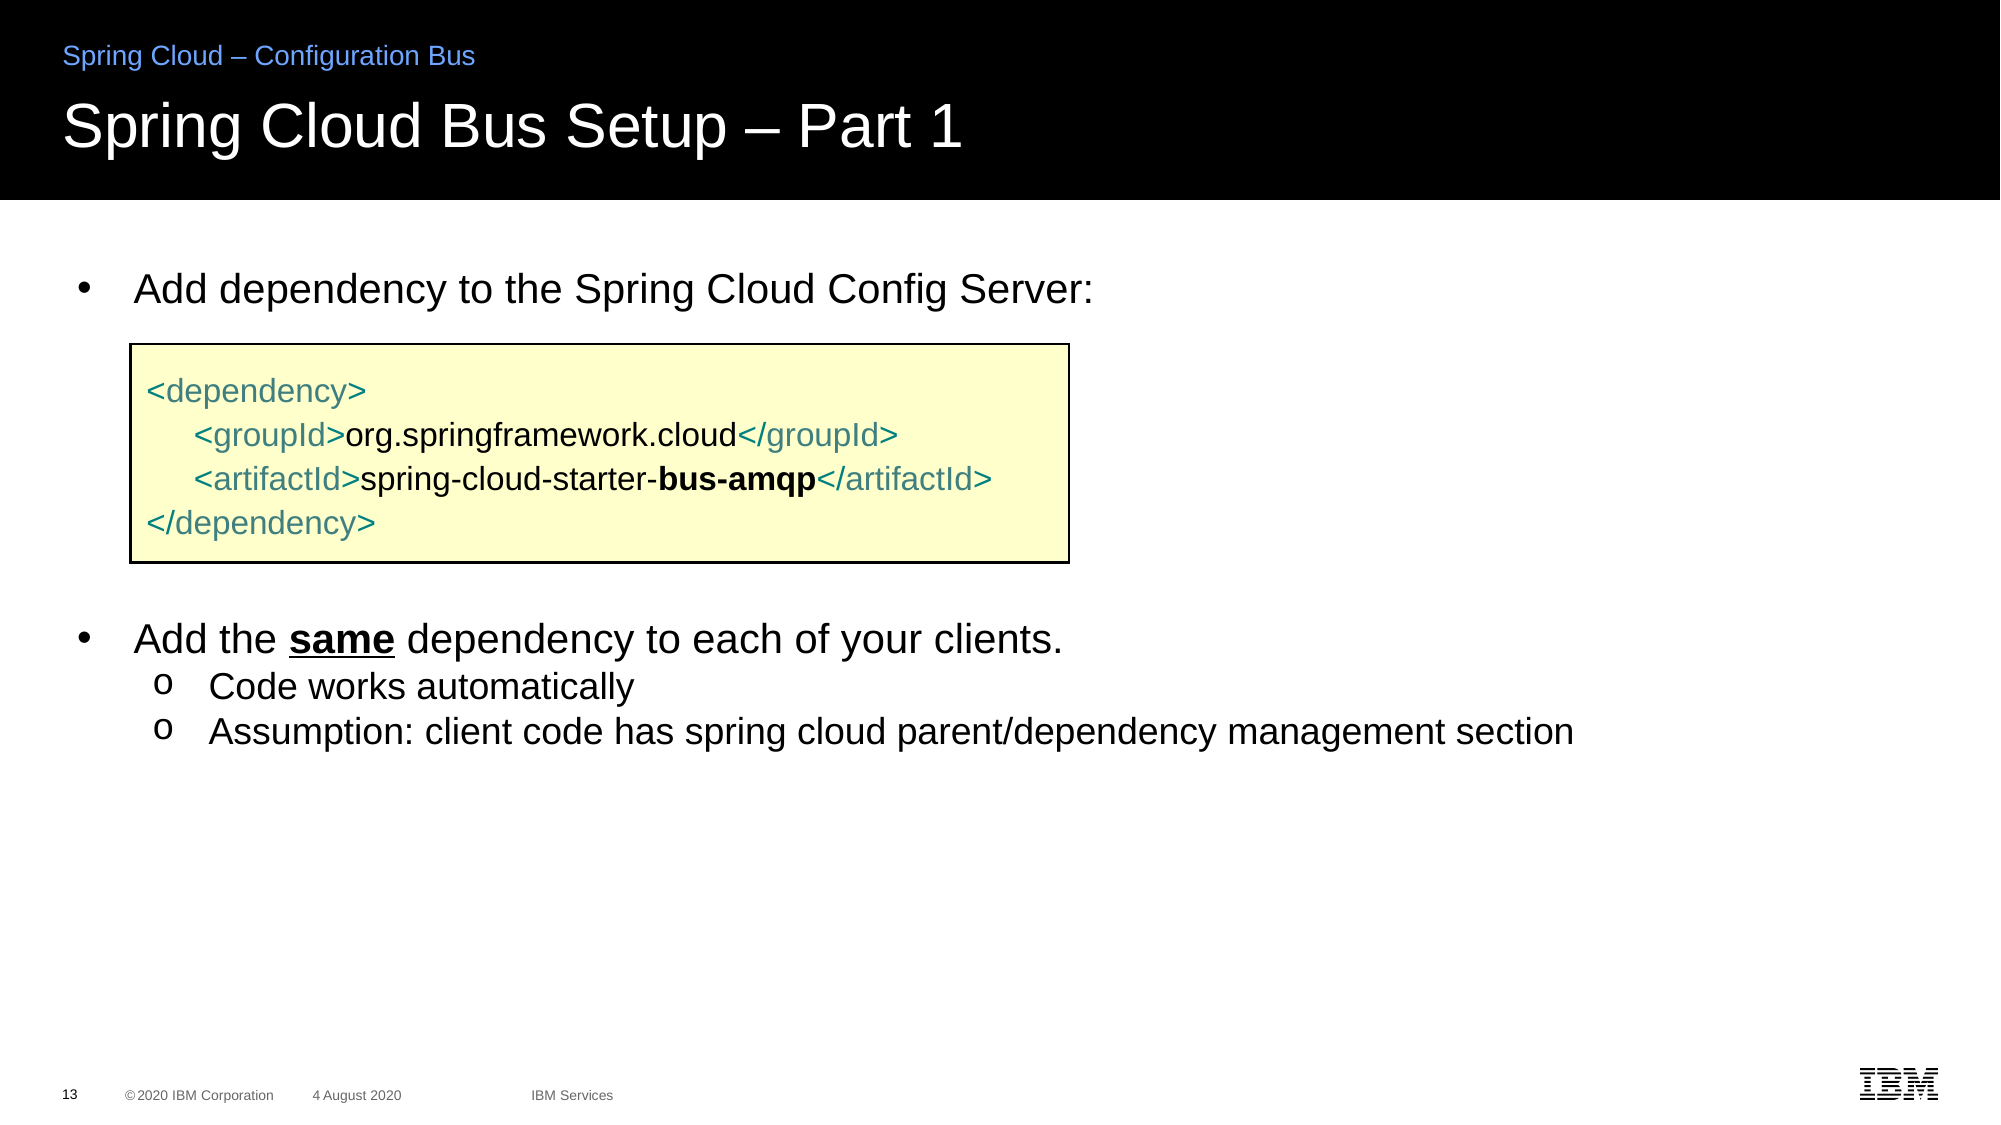

Spring Cloud – Configuration Bus
# Spring Cloud Bus Setup – Part 1
Add dependency to the Spring Cloud Config Server:

Add the same dependency to each of your clients.
Code works automatically
Assumption: client code has spring cloud parent/dependency management section
<dependency>
	<groupId>org.springframework.cloud</groupId>
	<artifactId>spring-cloud-starter-bus-amqp</artifactId>
</dependency>